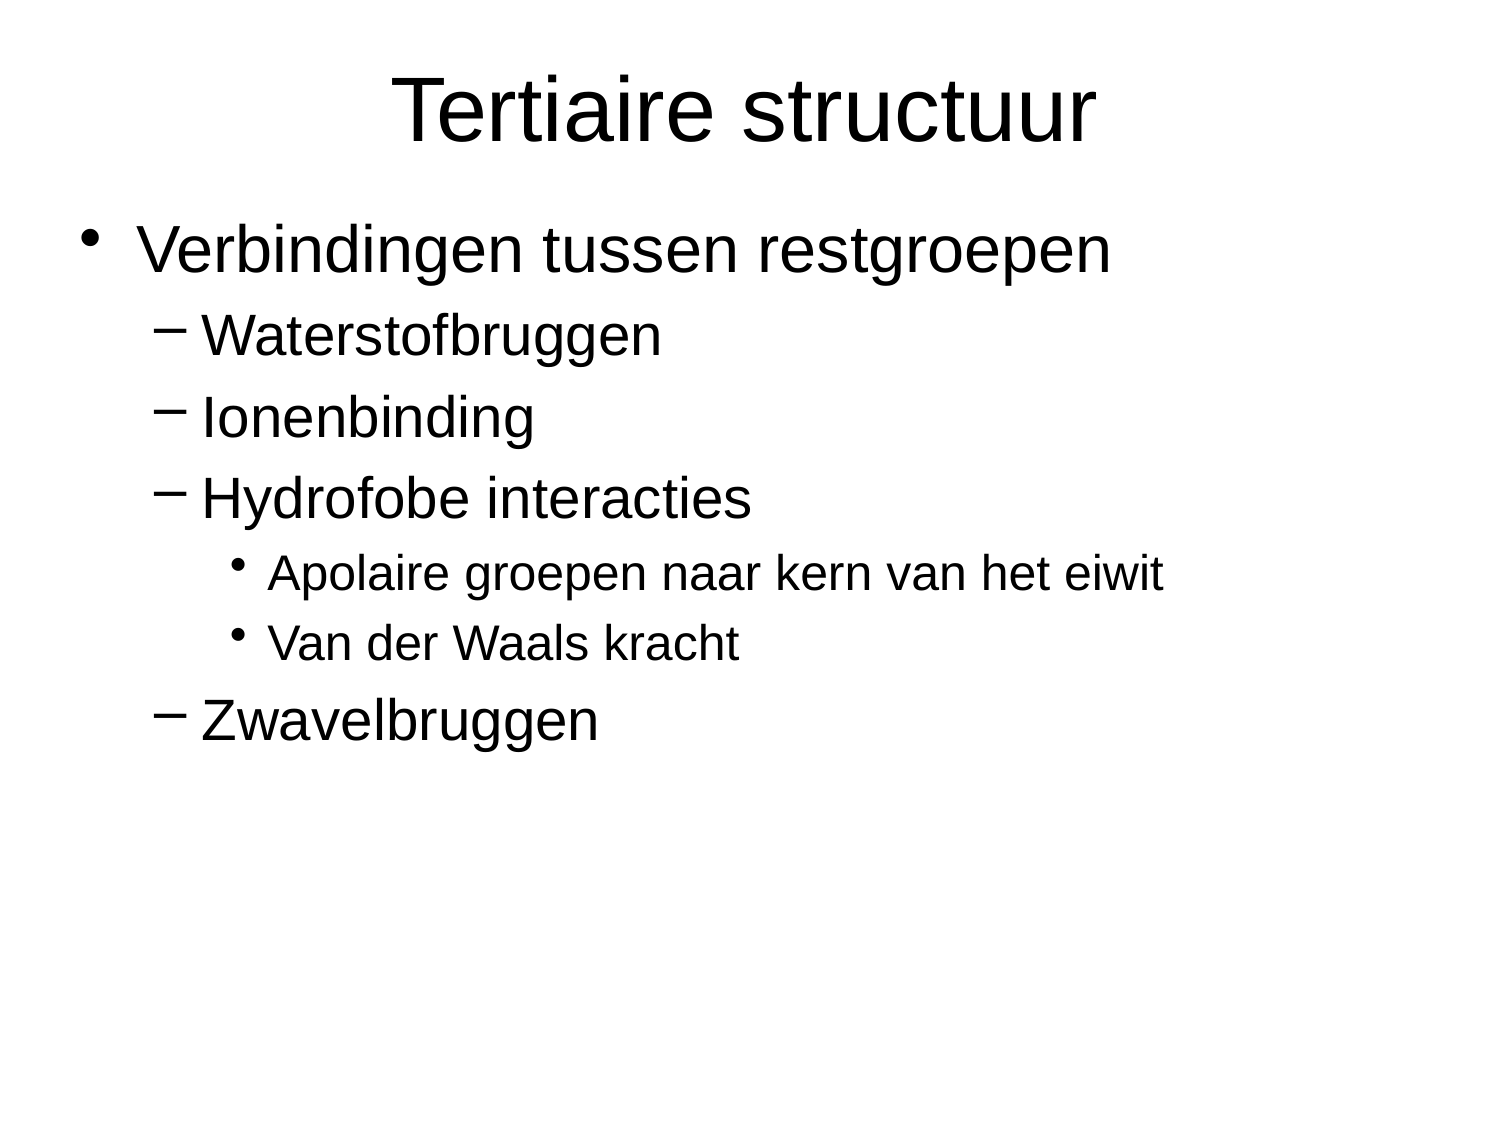

# Tertiaire structuur
Verbindingen tussen restgroepen
Waterstofbruggen
Ionenbinding
Hydrofobe interacties
Apolaire groepen naar kern van het eiwit
Van der Waals kracht
Zwavelbruggen